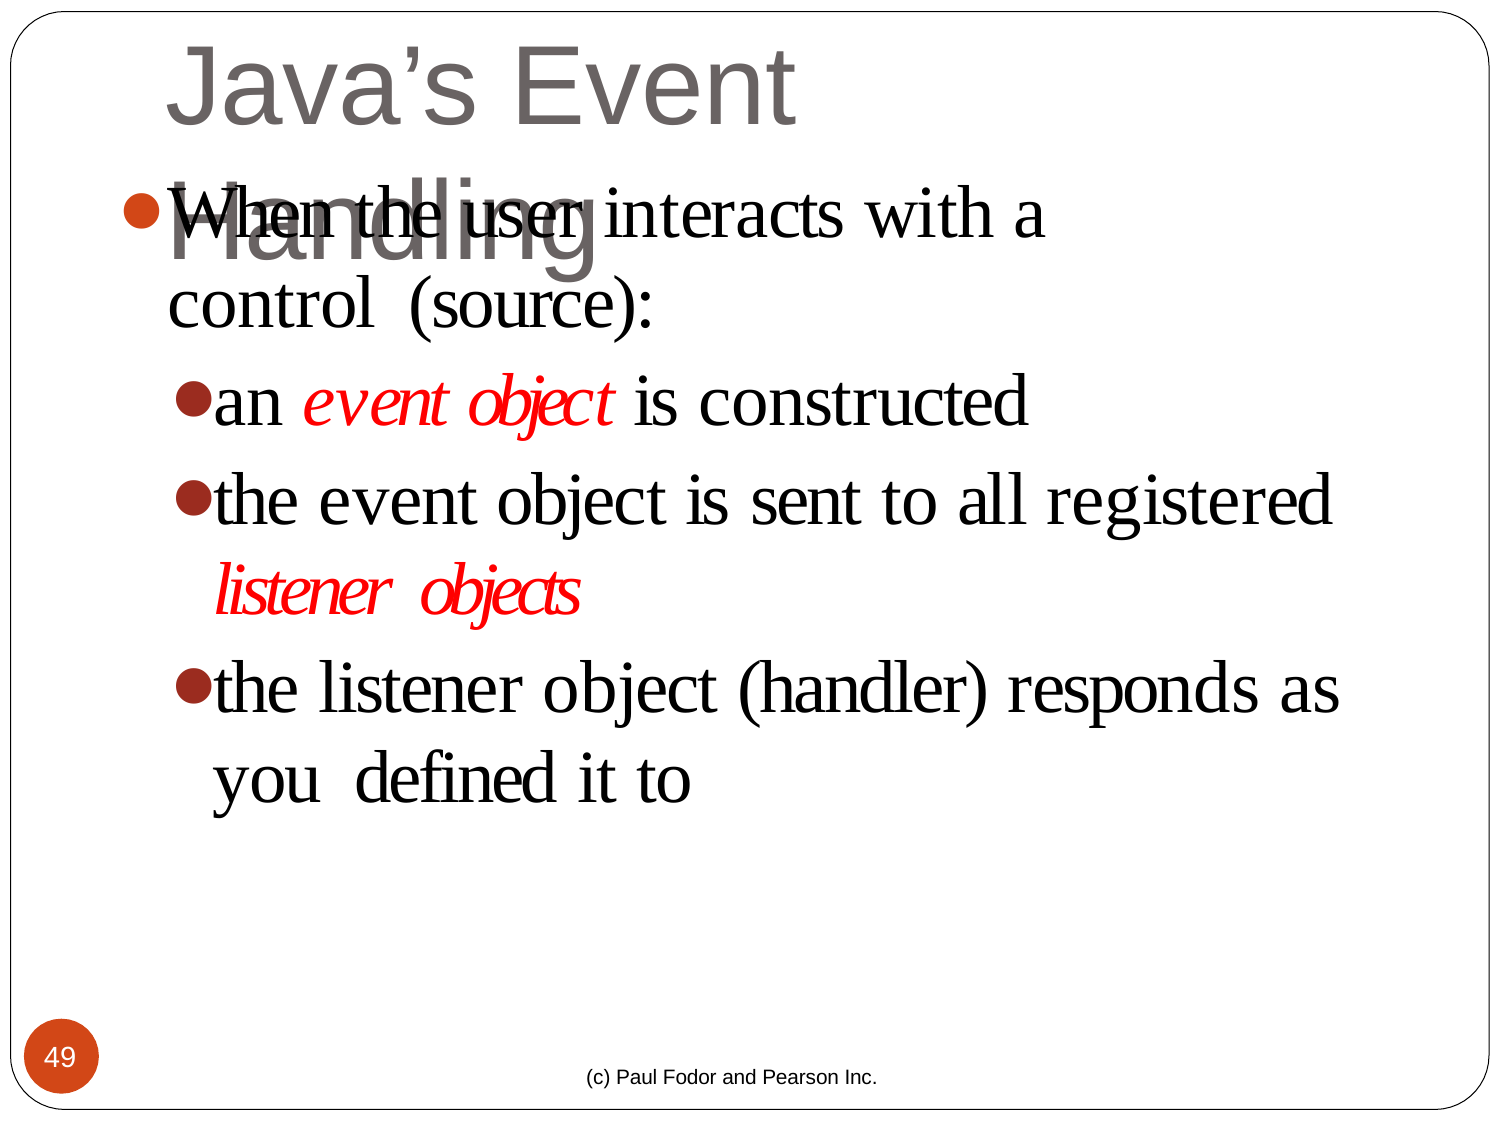

# Java’s Event Handling
When the user interacts with a control  (source):
an event object is constructed
the event object is sent to all registered listener  objects
the listener object (handler) responds as you  defined it to

49
(c) Paul Fodor and Pearson Inc.